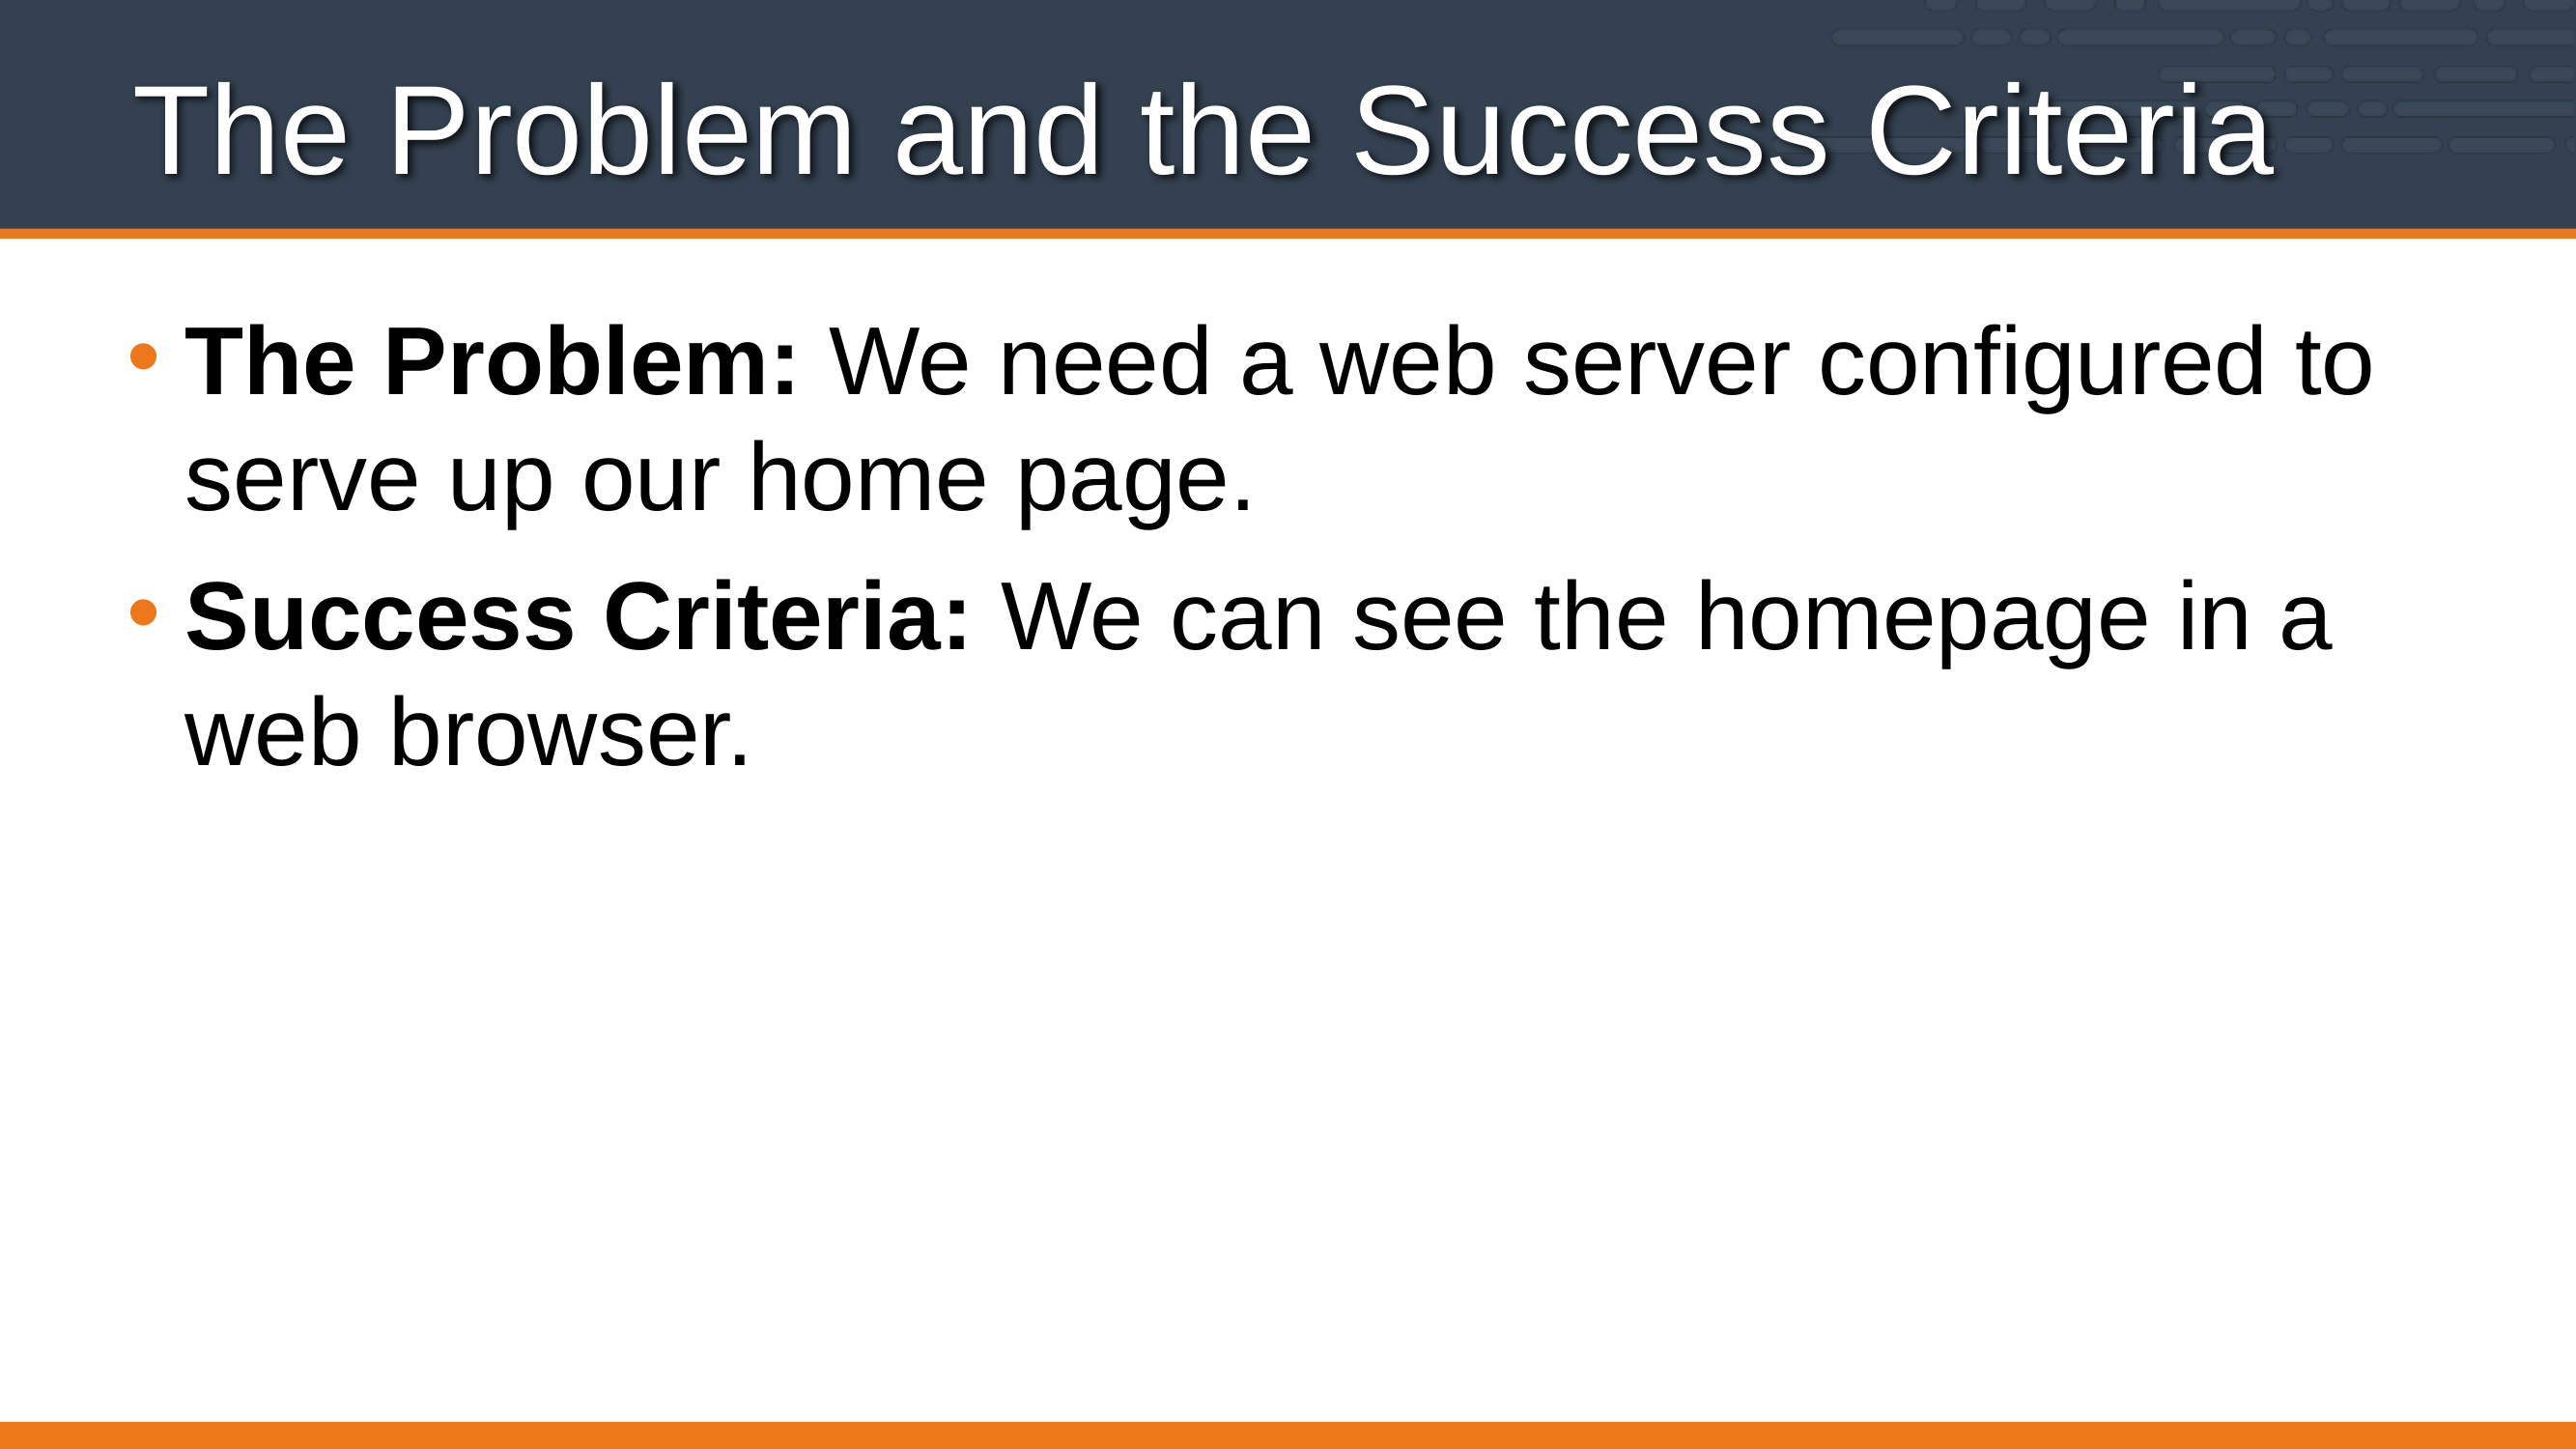

# The Problem and the Success Criteria
The Problem: We need a web server configured to serve up our home page.
Success Criteria: We can see the homepage in a web browser.